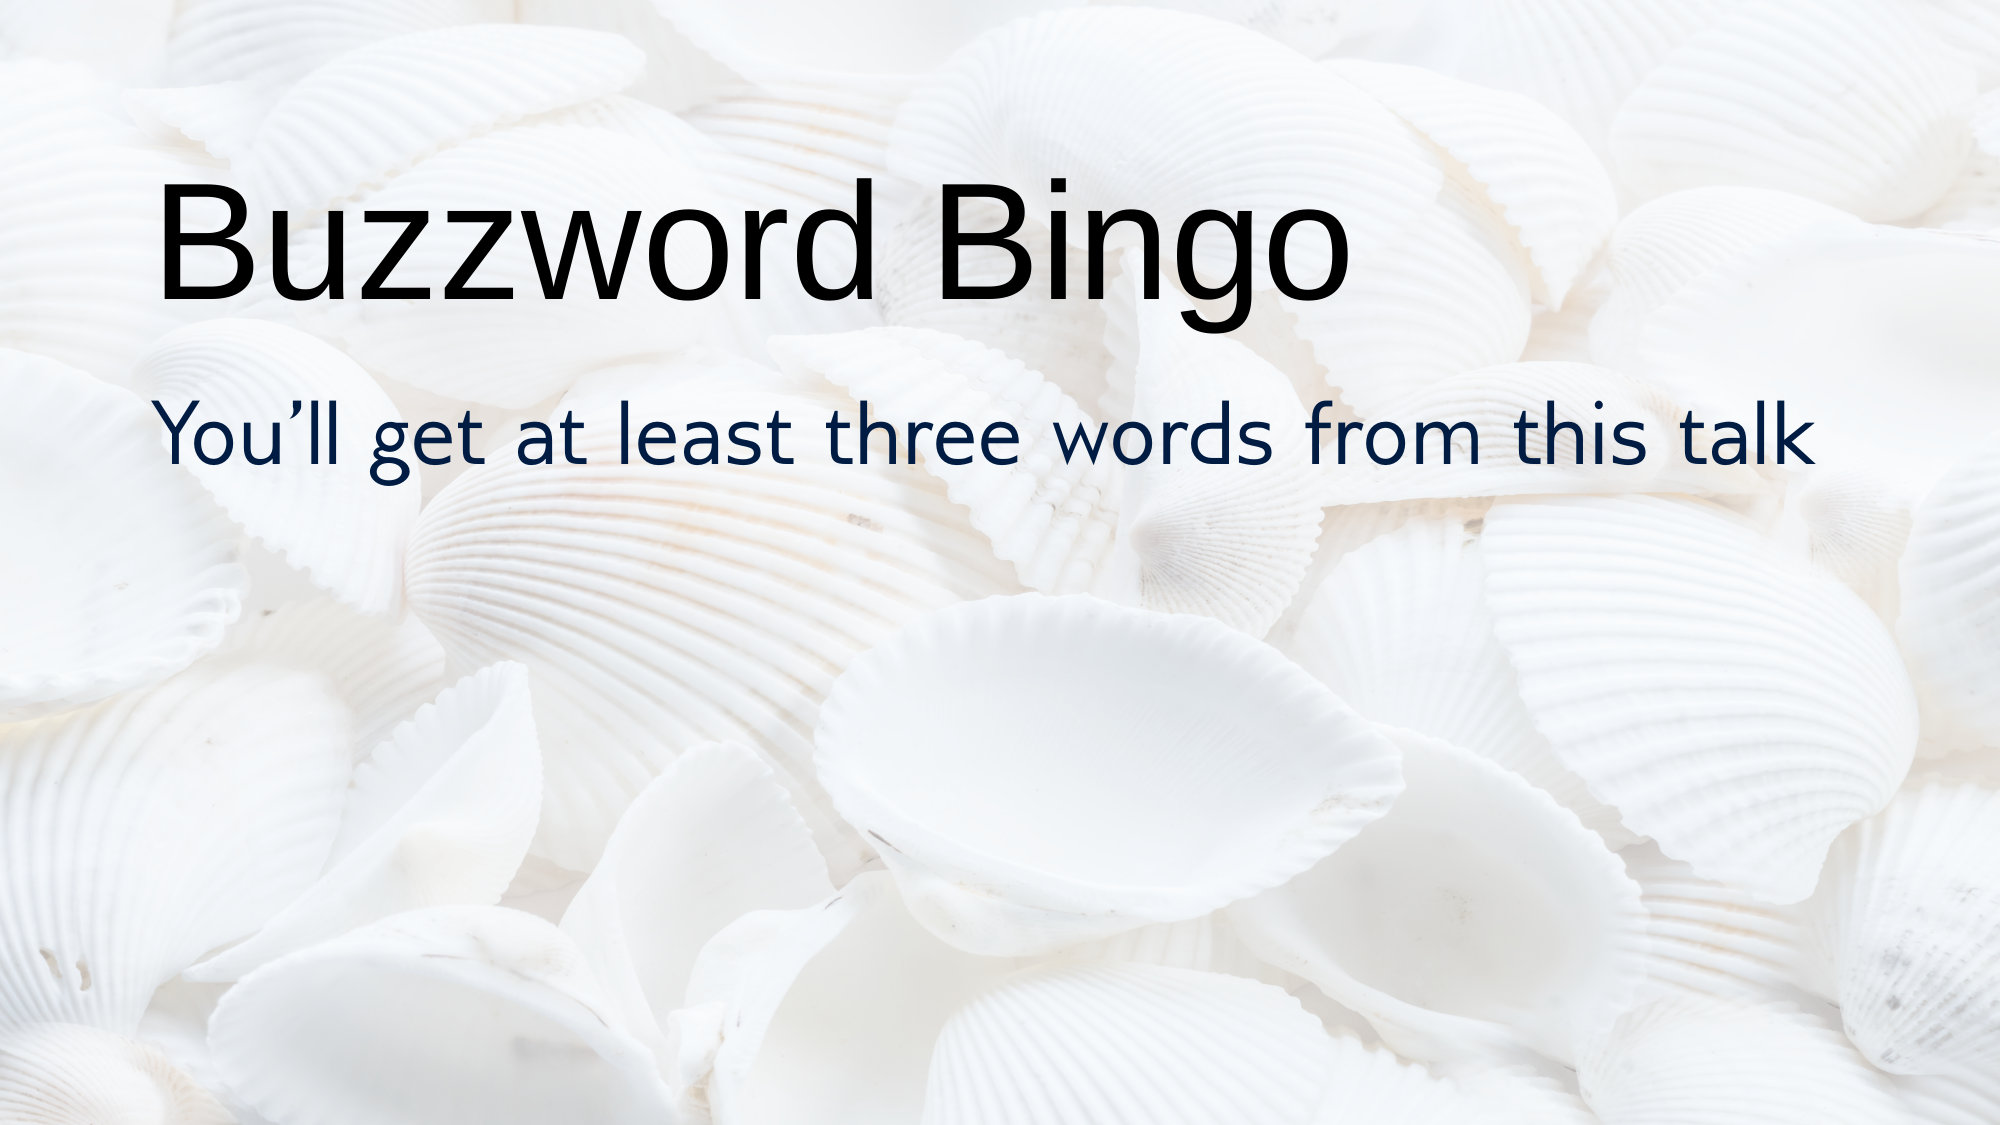

# Buzzword Bingo
You’ll get at least three words from this talk